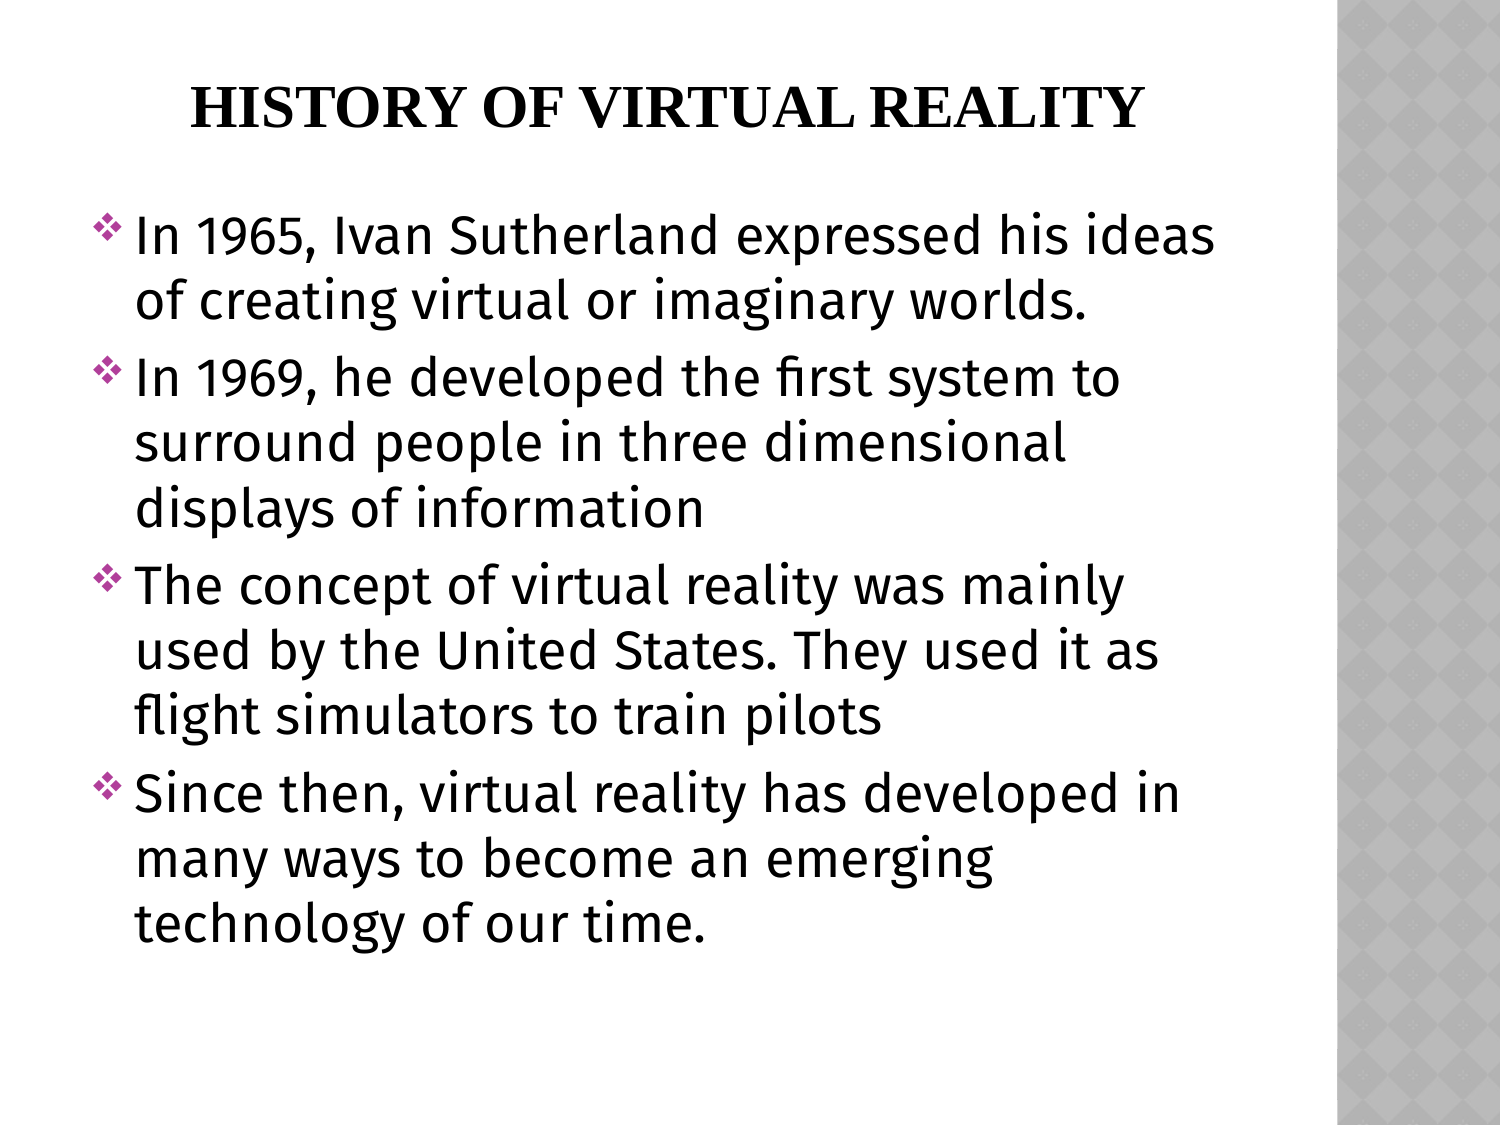

# HISTORY OF VIRTUAL REALITY
In 1965, Ivan Sutherland expressed his ideas of creating virtual or imaginary worlds.
In 1969, he developed the first system to surround people in three dimensional displays of information
The concept of virtual reality was mainly used by the United States. They used it as flight simulators to train pilots
Since then, virtual reality has developed in many ways to become an emerging technology of our time.